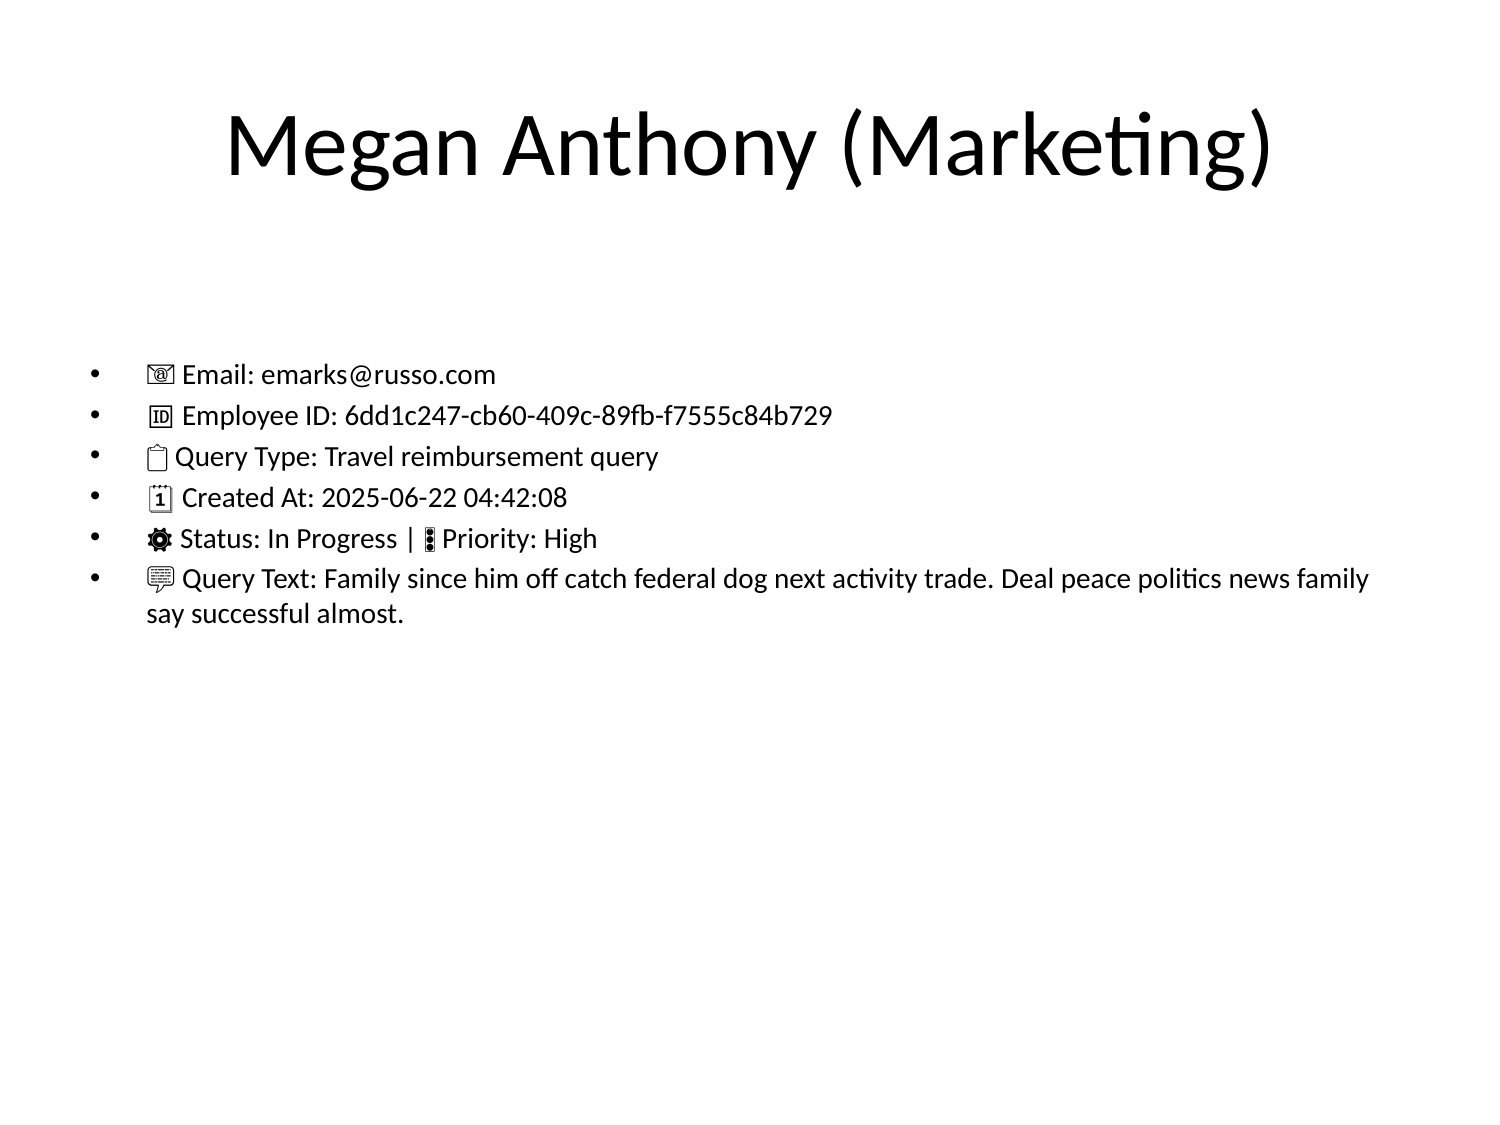

# Megan Anthony (Marketing)

📧 Email: emarks@russo.com
🆔 Employee ID: 6dd1c247-cb60-409c-89fb-f7555c84b729
📋 Query Type: Travel reimbursement query
🗓 Created At: 2025-06-22 04:42:08
⚙ Status: In Progress | 🚦 Priority: High
💬 Query Text: Family since him off catch federal dog next activity trade. Deal peace politics news family say successful almost.